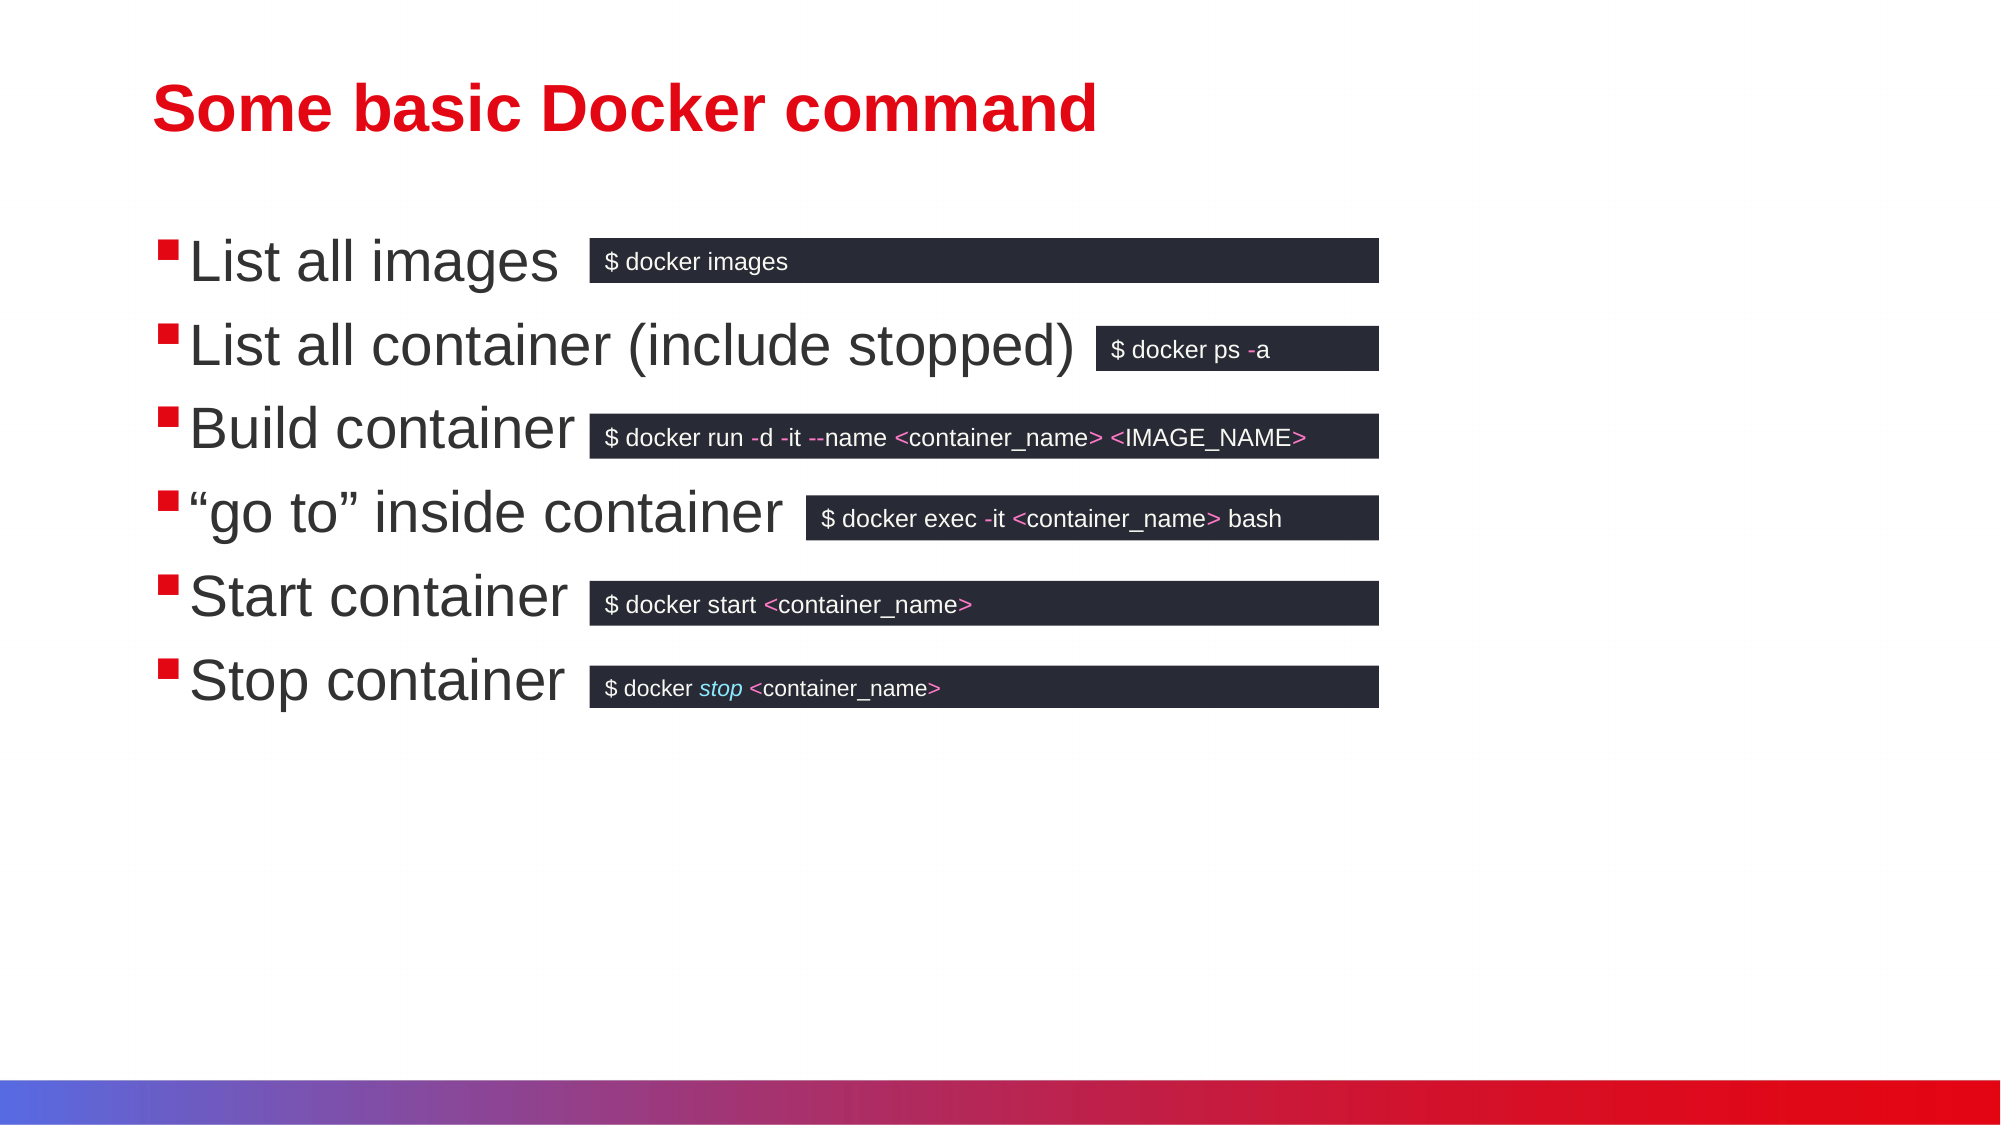

# Some basic Docker command
List all images
List all container (include stopped)
Build container
“go to” inside container
Start container
Stop container

$ docker images
$ docker ps -a
$ docker run -d -it --name <container_name> <IMAGE_NAME>
$ docker exec -it <container_name> bash
$ docker start <container_name>
$ docker stop <container_name>